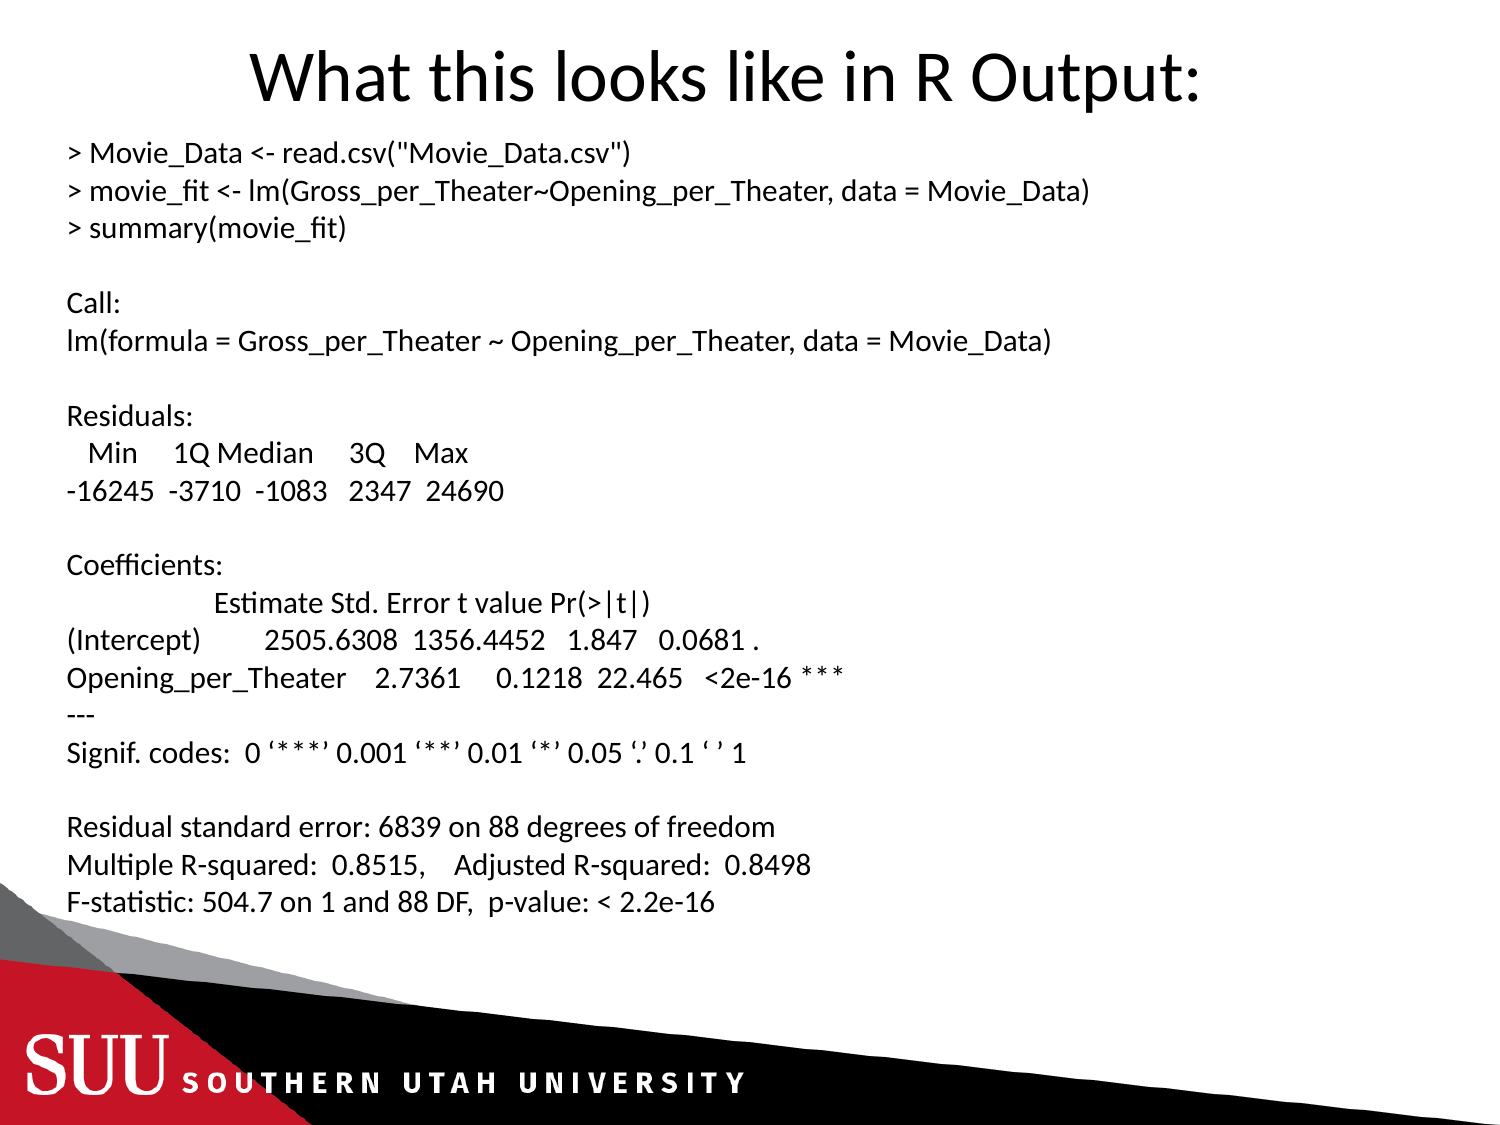

# What this looks like in R Output:
> Movie_Data <- read.csv("Movie_Data.csv")
> movie_fit <- lm(Gross_per_Theater~Opening_per_Theater, data = Movie_Data)
> summary(movie_fit)

Call:
lm(formula = Gross_per_Theater ~ Opening_per_Theater, data = Movie_Data)

Residuals:
   Min     1Q Median     3Q    Max
-16245  -3710  -1083   2347  24690

Coefficients:
                     Estimate Std. Error t value Pr(>|t|)
(Intercept)         2505.6308  1356.4452   1.847   0.0681 .
Opening_per_Theater    2.7361     0.1218  22.465   <2e-16 ***
---
Signif. codes:  0 ‘***’ 0.001 ‘**’ 0.01 ‘*’ 0.05 ‘.’ 0.1 ‘ ’ 1

Residual standard error: 6839 on 88 degrees of freedom
Multiple R-squared:  0.8515,    Adjusted R-squared:  0.8498
F-statistic: 504.7 on 1 and 88 DF,  p-value: < 2.2e-16